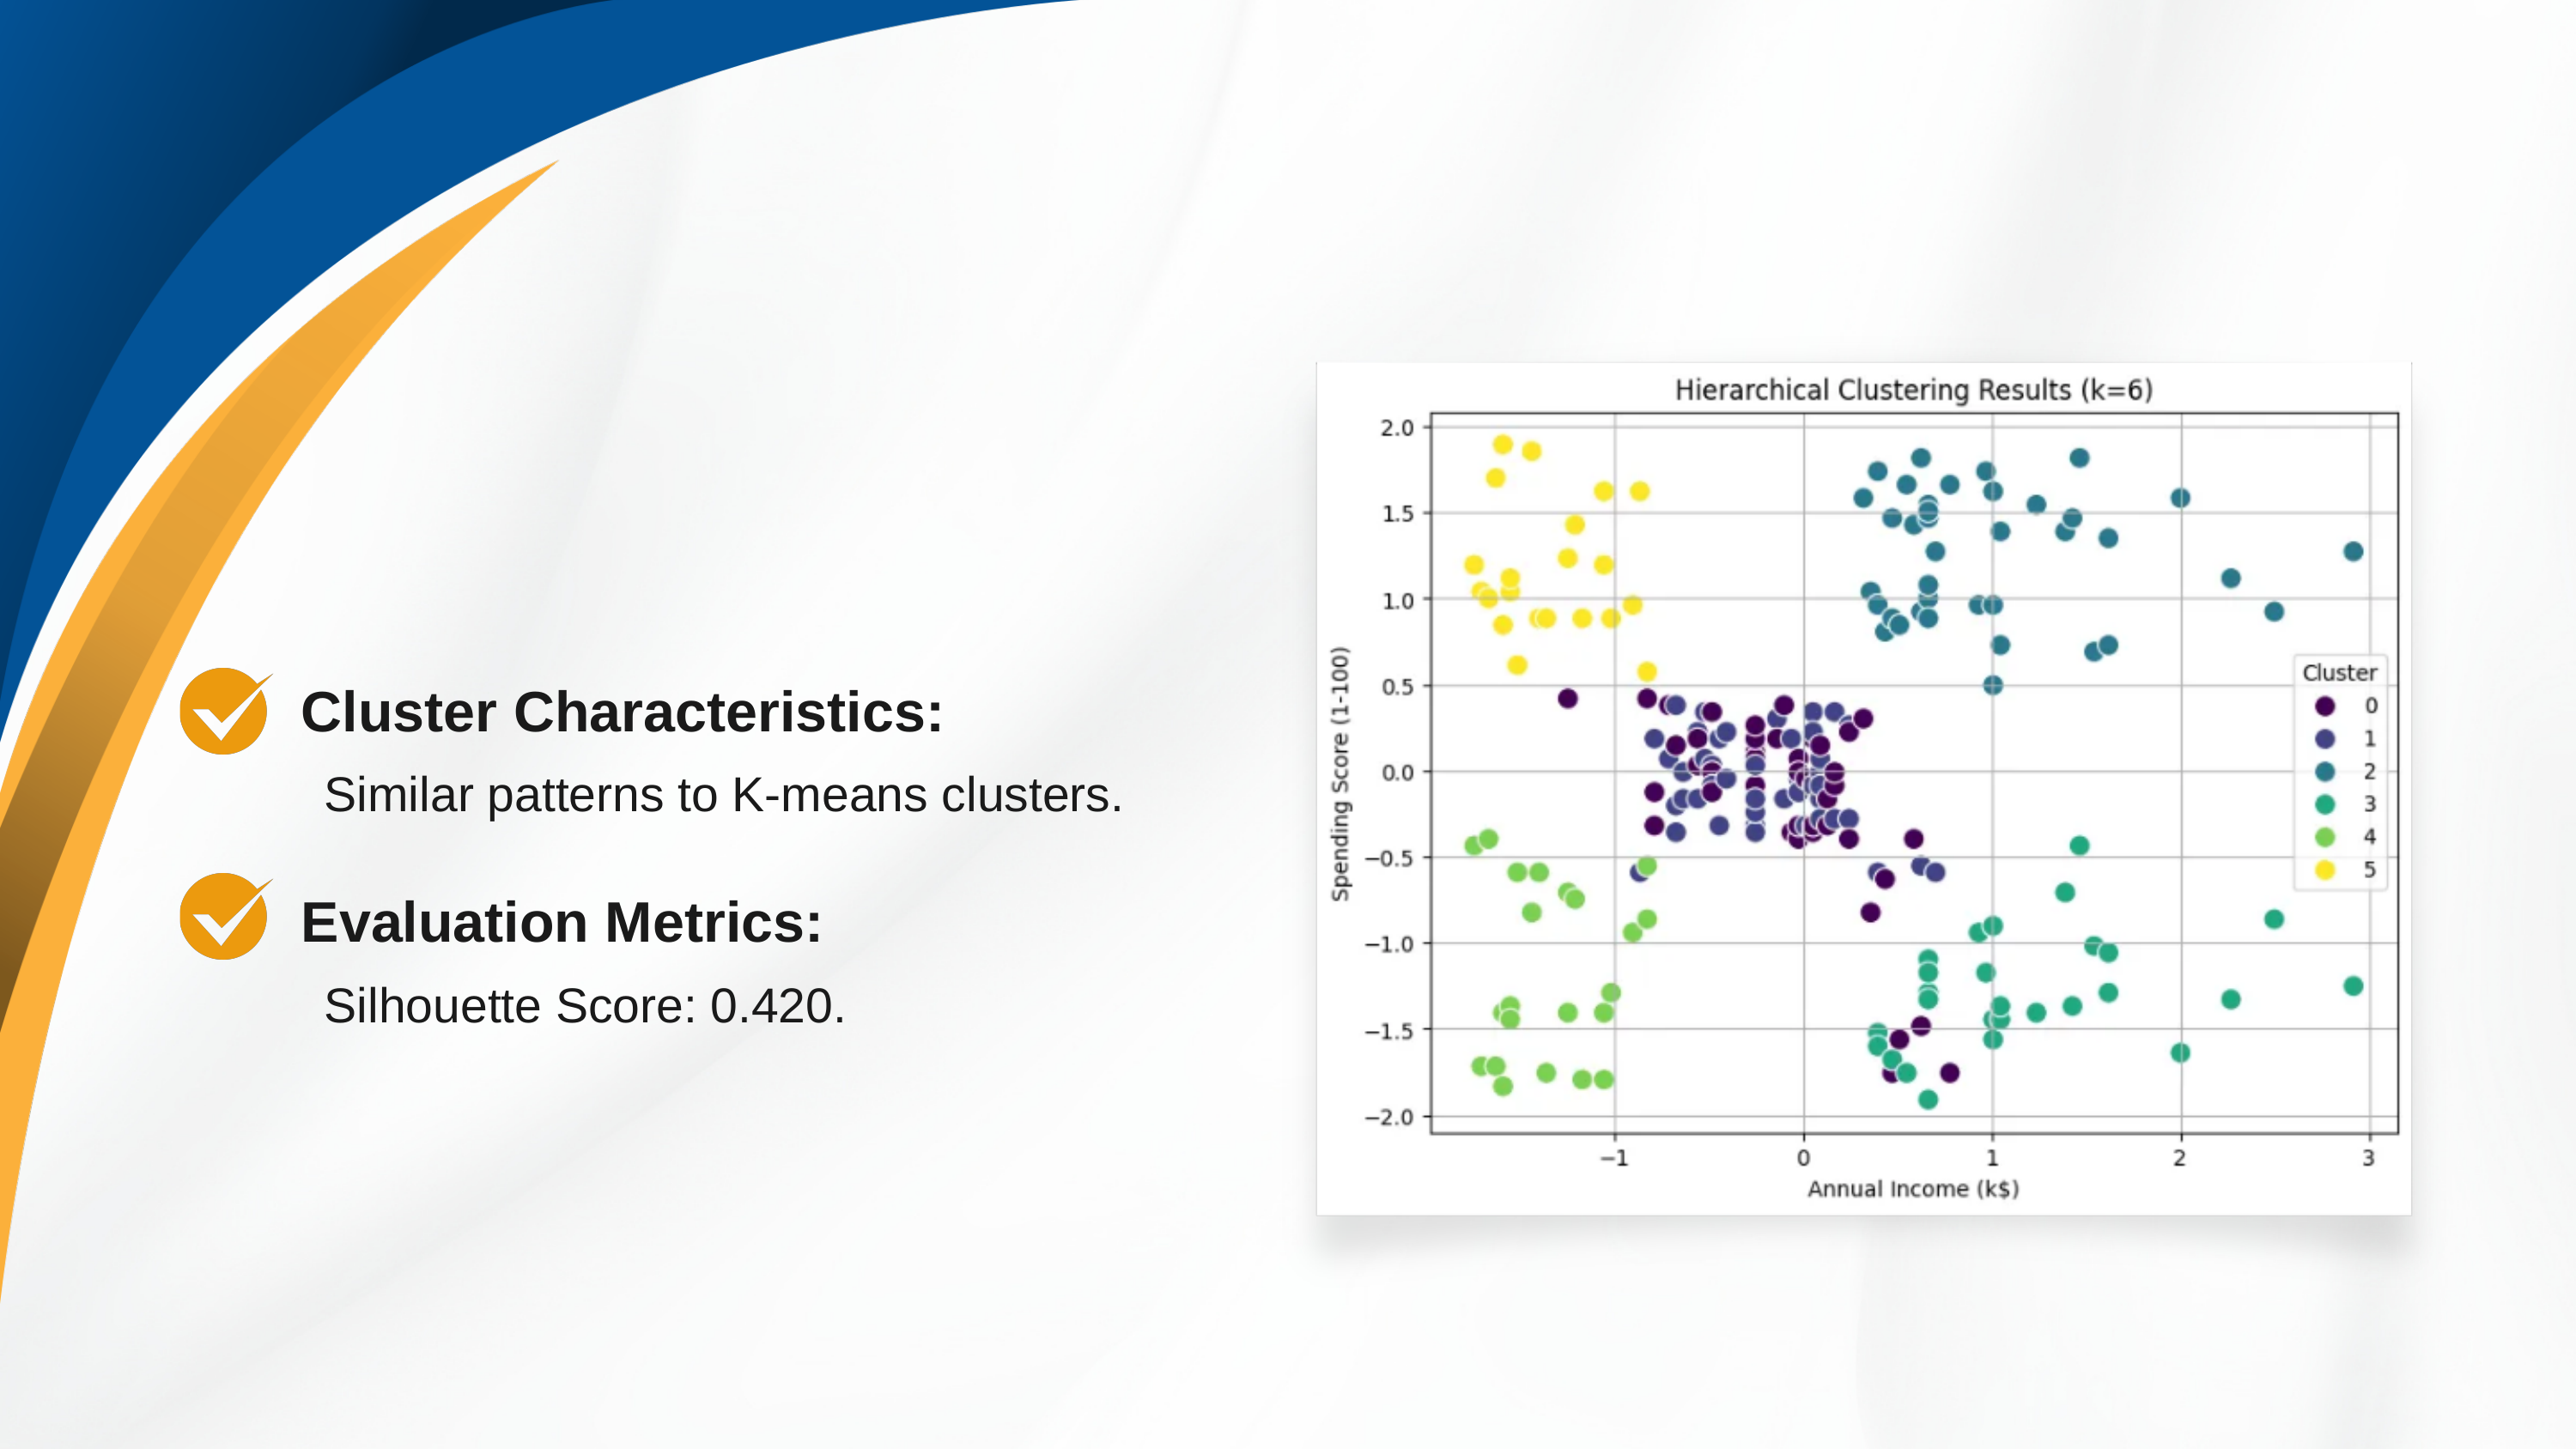

Cluster Characteristics:

Similar patterns to K-means clusters.

Evaluation Metrics:
Silhouette Score: 0.420.